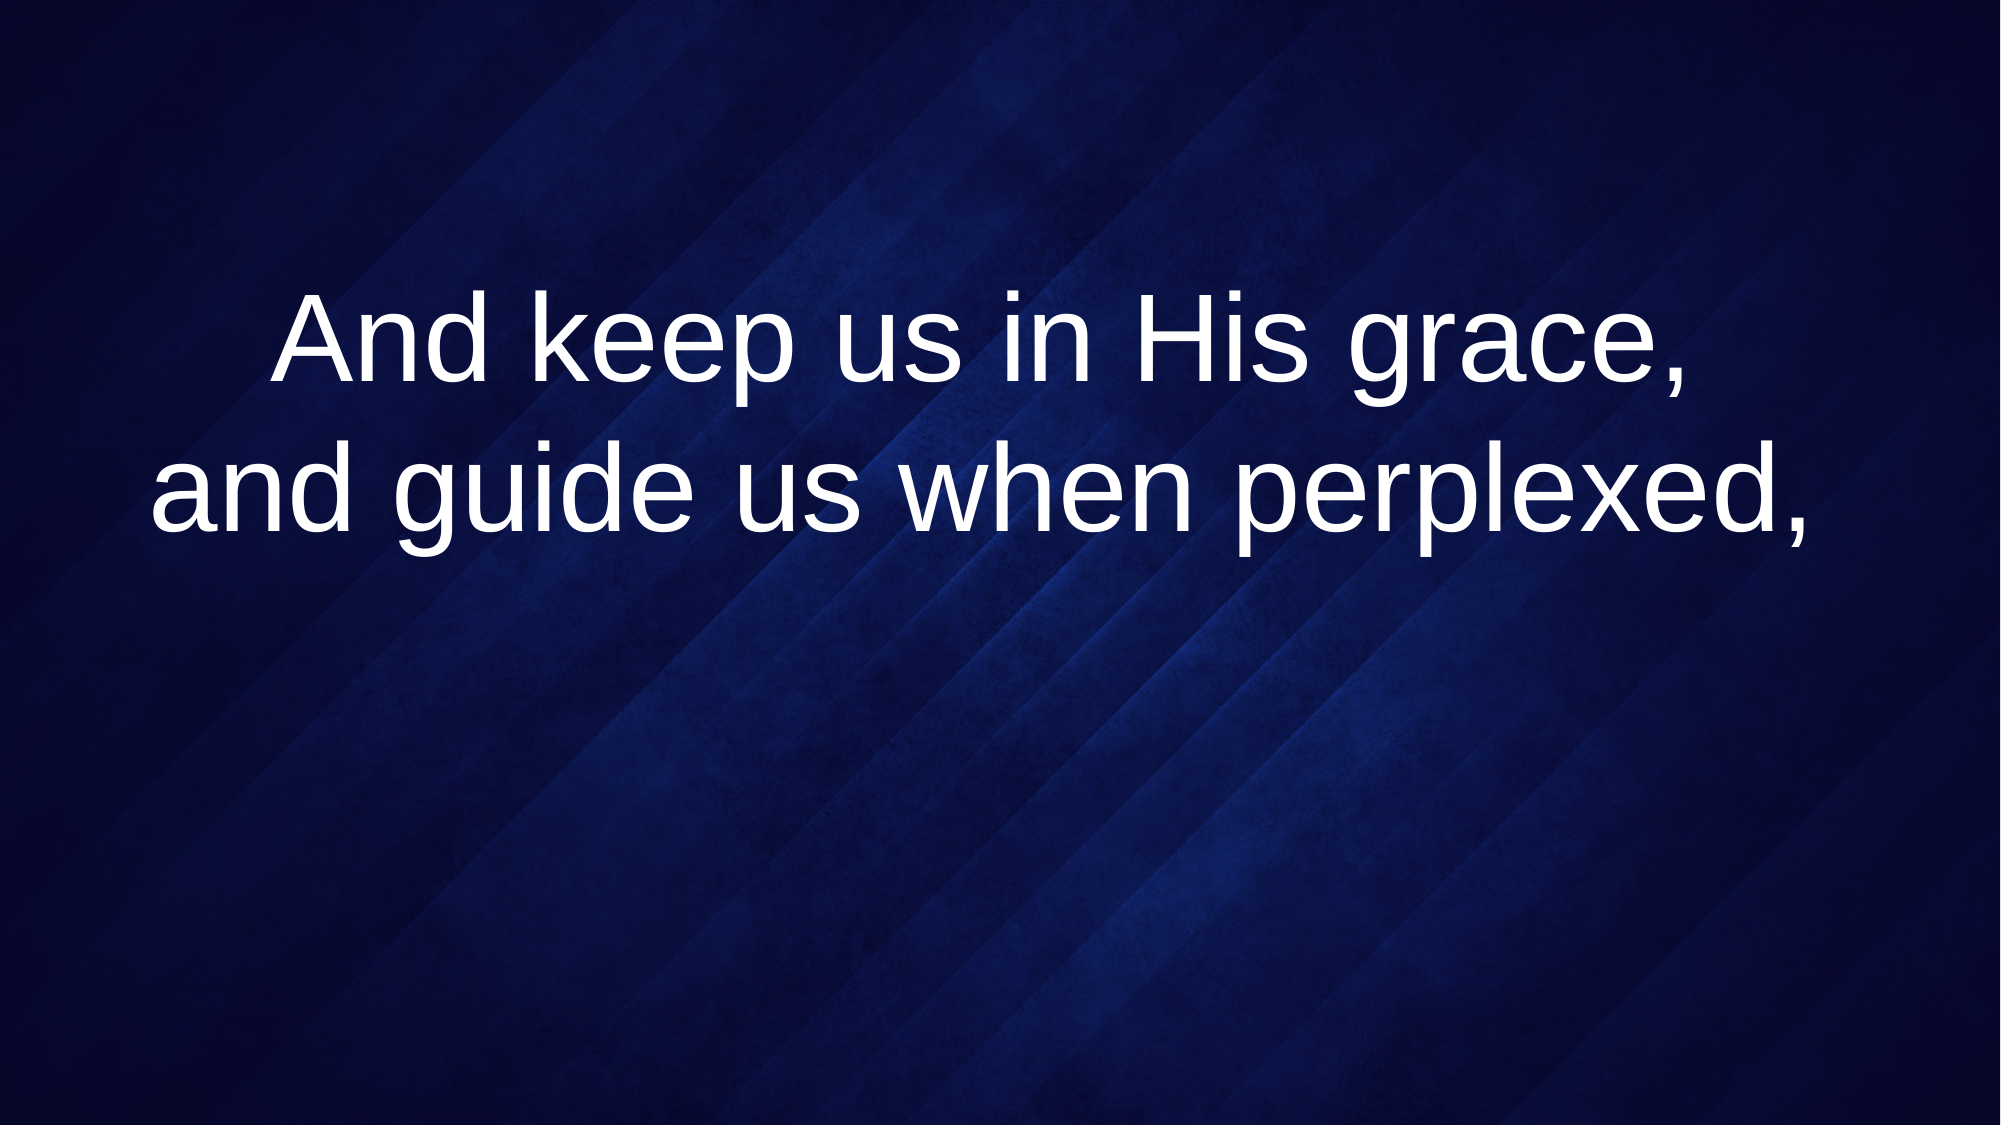

# And keep us in His grace, and guide us when perplexed,